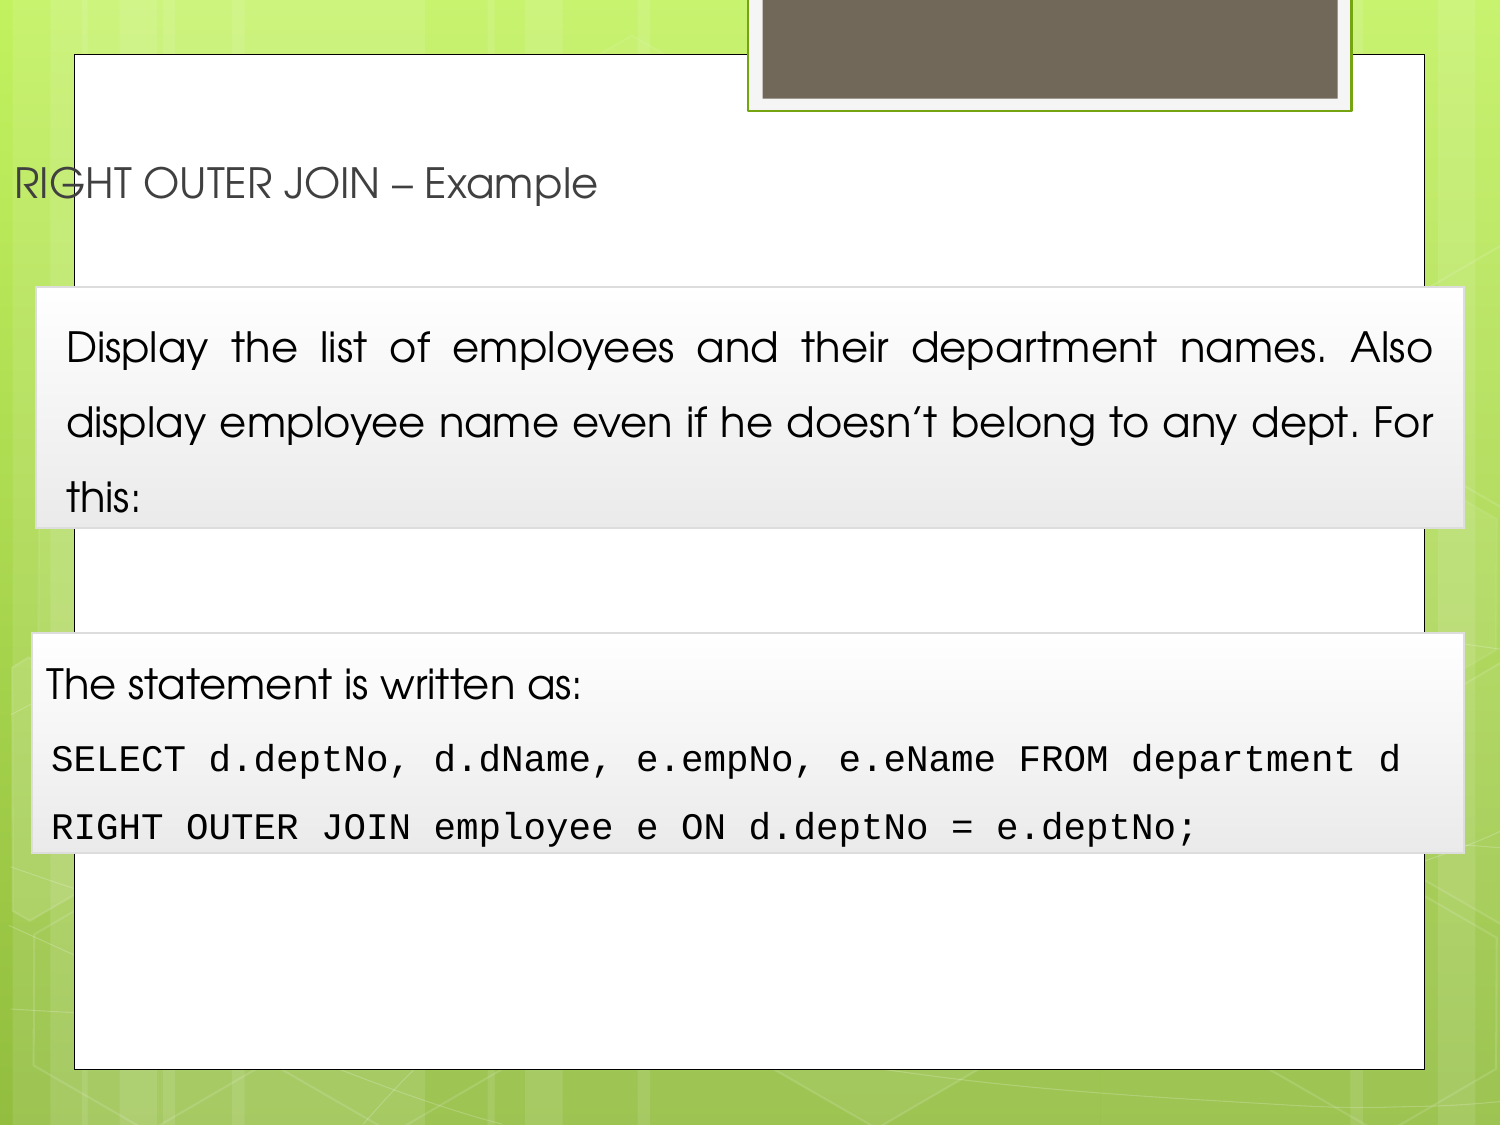

RIGHT OUTER JOIN – Example
Display the list of employees and their department names. Also display employee name even if he doesn’t belong to any dept. For this:
The statement is written as:
SELECT d.deptNo, d.dName, e.empNo, e.eName FROM department d RIGHT OUTER JOIN employee e ON d.deptNo = e.deptNo;